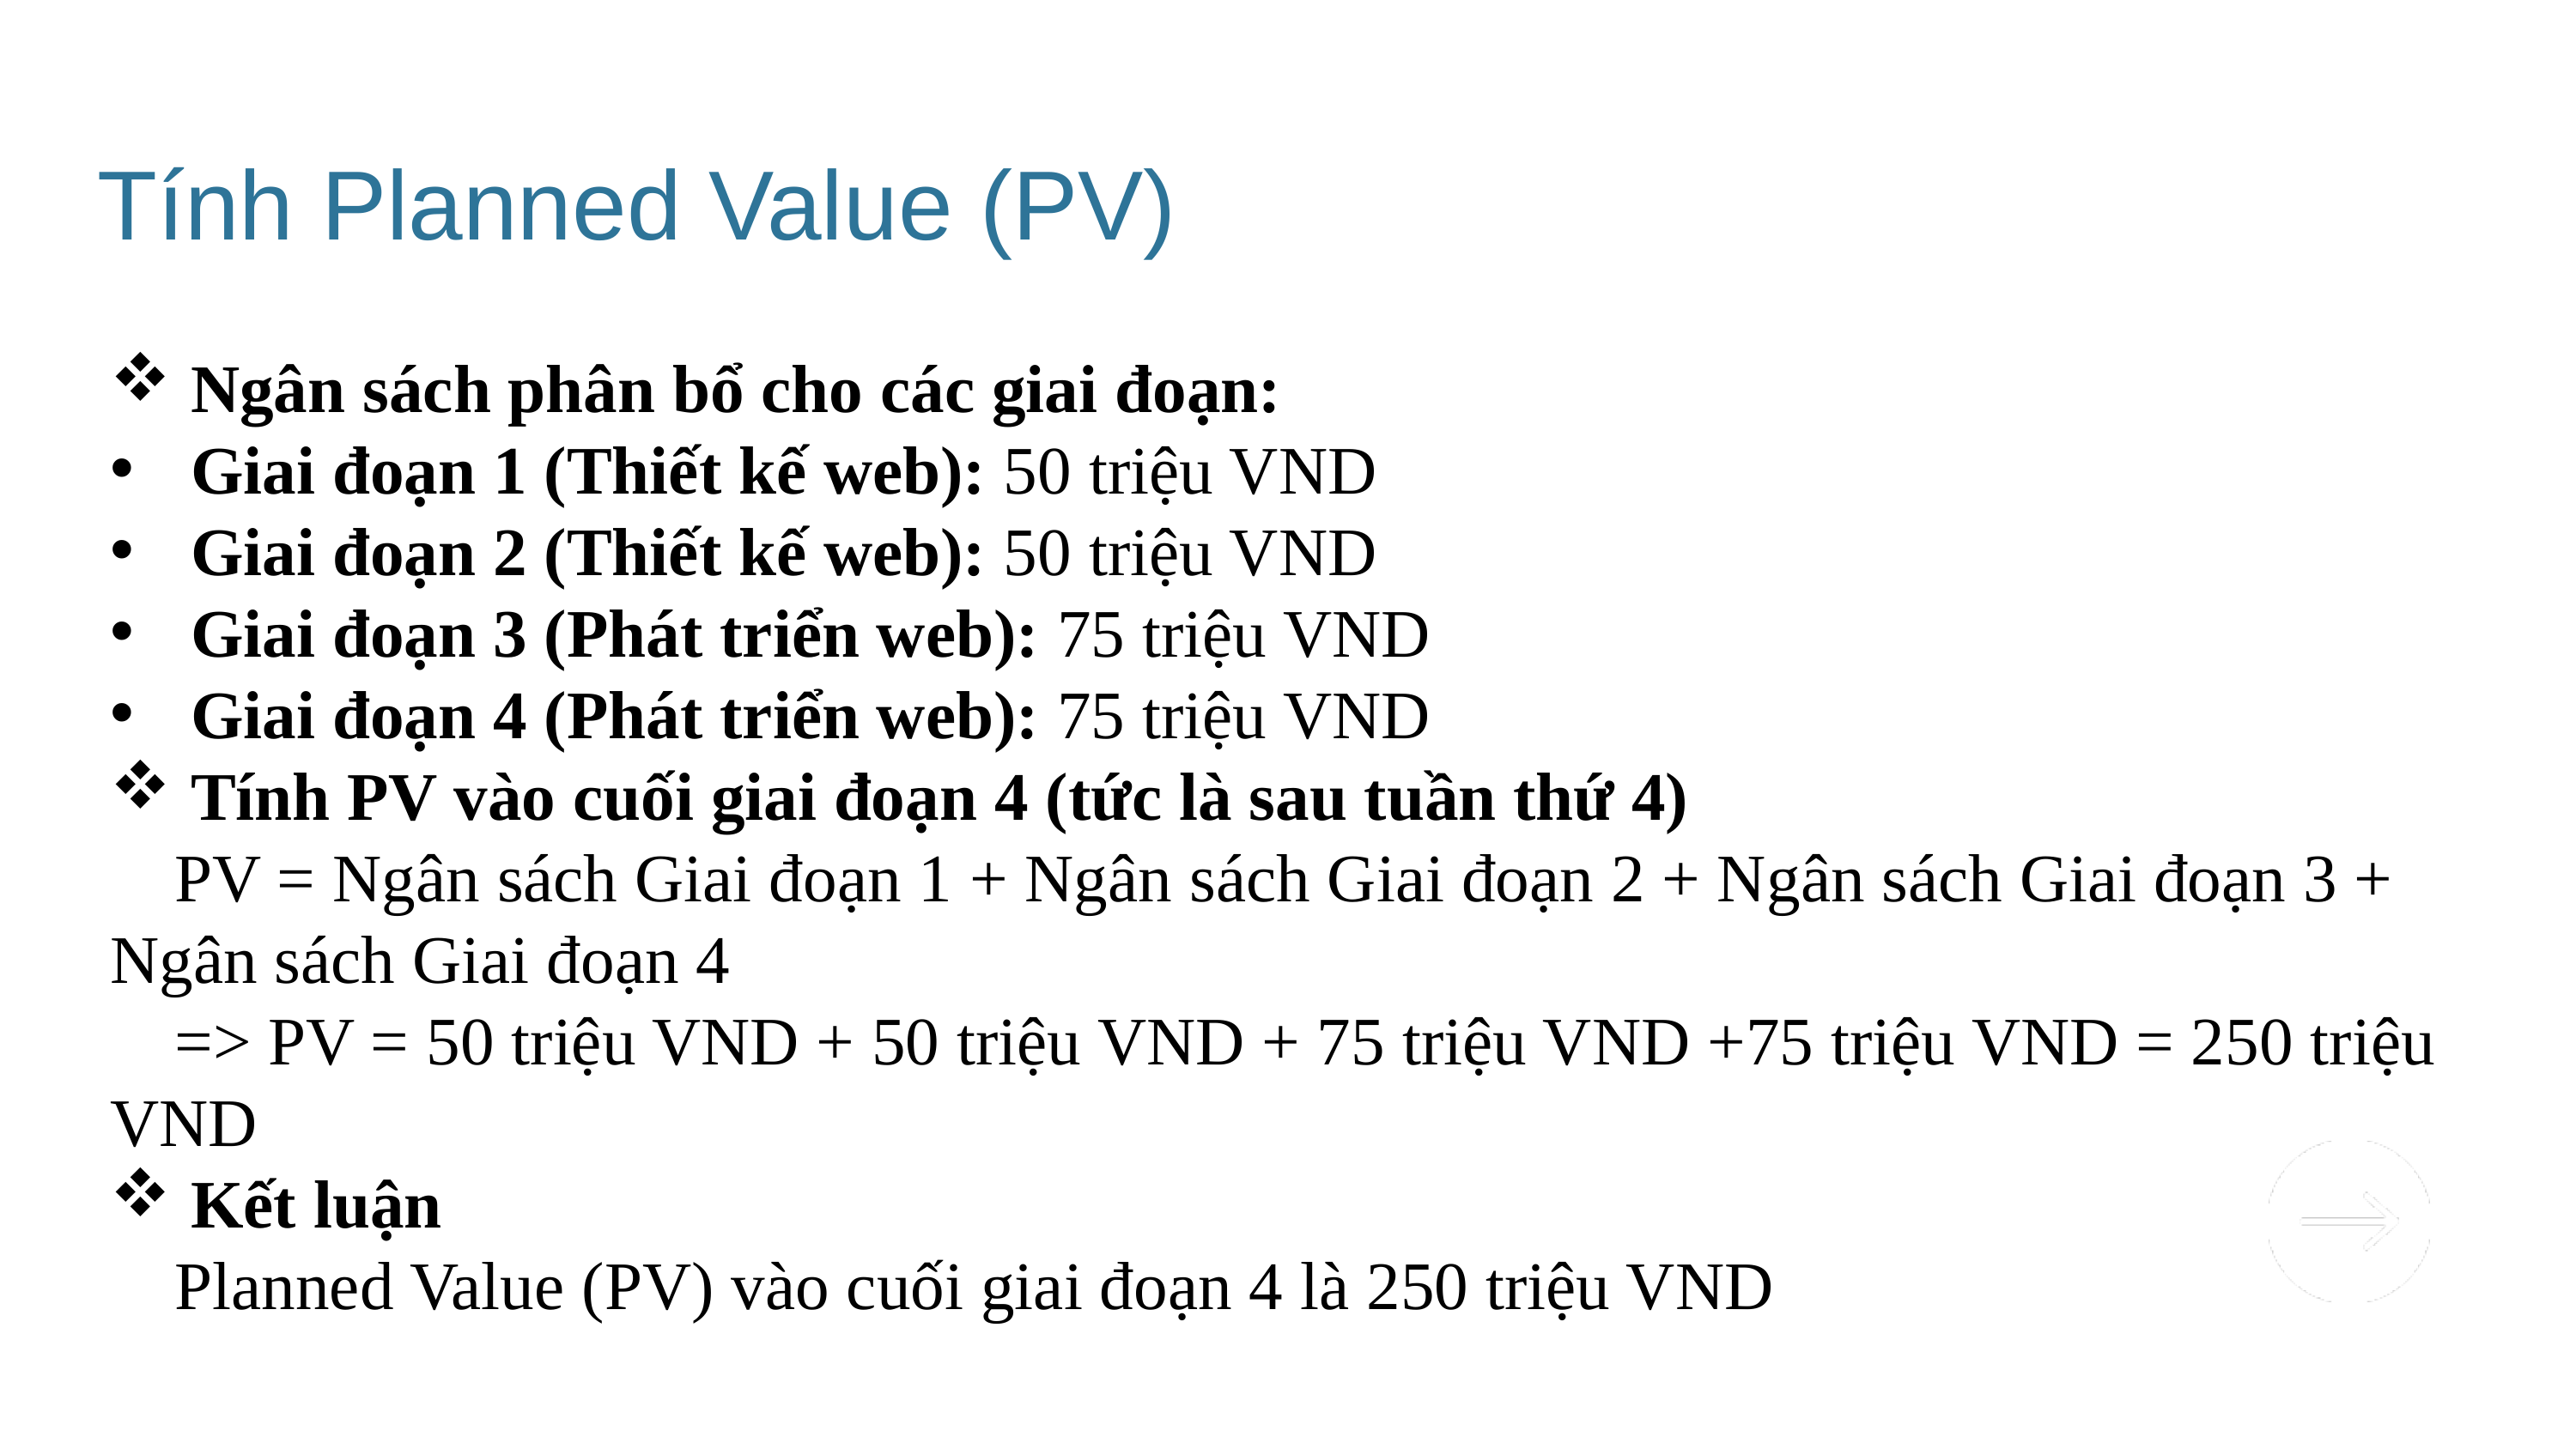

Tính Planned Value (PV)
Ngân sách phân bổ cho các giai đoạn:
Giai đoạn 1 (Thiết kế web): 50 triệu VND
Giai đoạn 2 (Thiết kế web): 50 triệu VND
Giai đoạn 3 (Phát triển web): 75 triệu VND
Giai đoạn 4 (Phát triển web): 75 triệu VND
Tính PV vào cuối giai đoạn 4 (tức là sau tuần thứ 4)
PV = Ngân sách Giai đoạn 1 + Ngân sách Giai đoạn 2 + Ngân sách Giai đoạn 3 + Ngân sách Giai đoạn 4
=> PV = 50 triệu VND + 50 triệu VND + 75 triệu VND +75 triệu VND = 250 triệu VND
Kết luận
Planned Value (PV) vào cuối giai đoạn 4 là 250 triệu VND